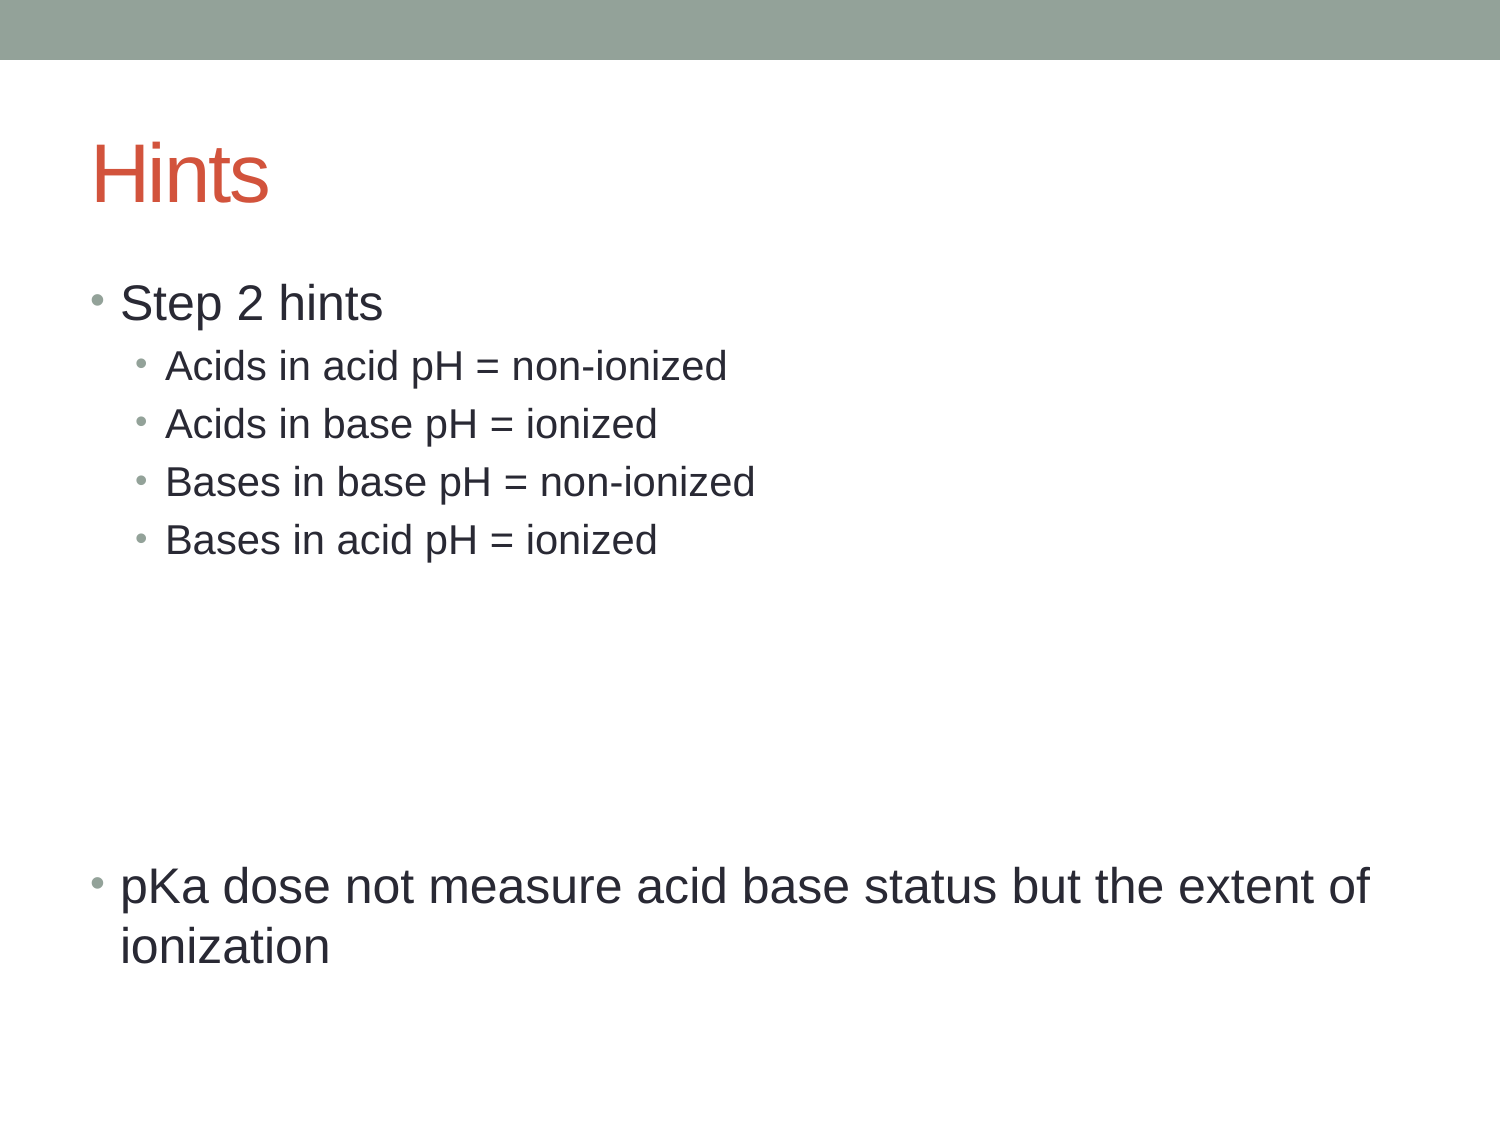

# Hints
Step 2 hints
Acids in acid pH = non-ionized
Acids in base pH = ionized
Bases in base pH = non-ionized
Bases in acid pH = ionized

pKa dose not measure acid base status but the extent of ionization